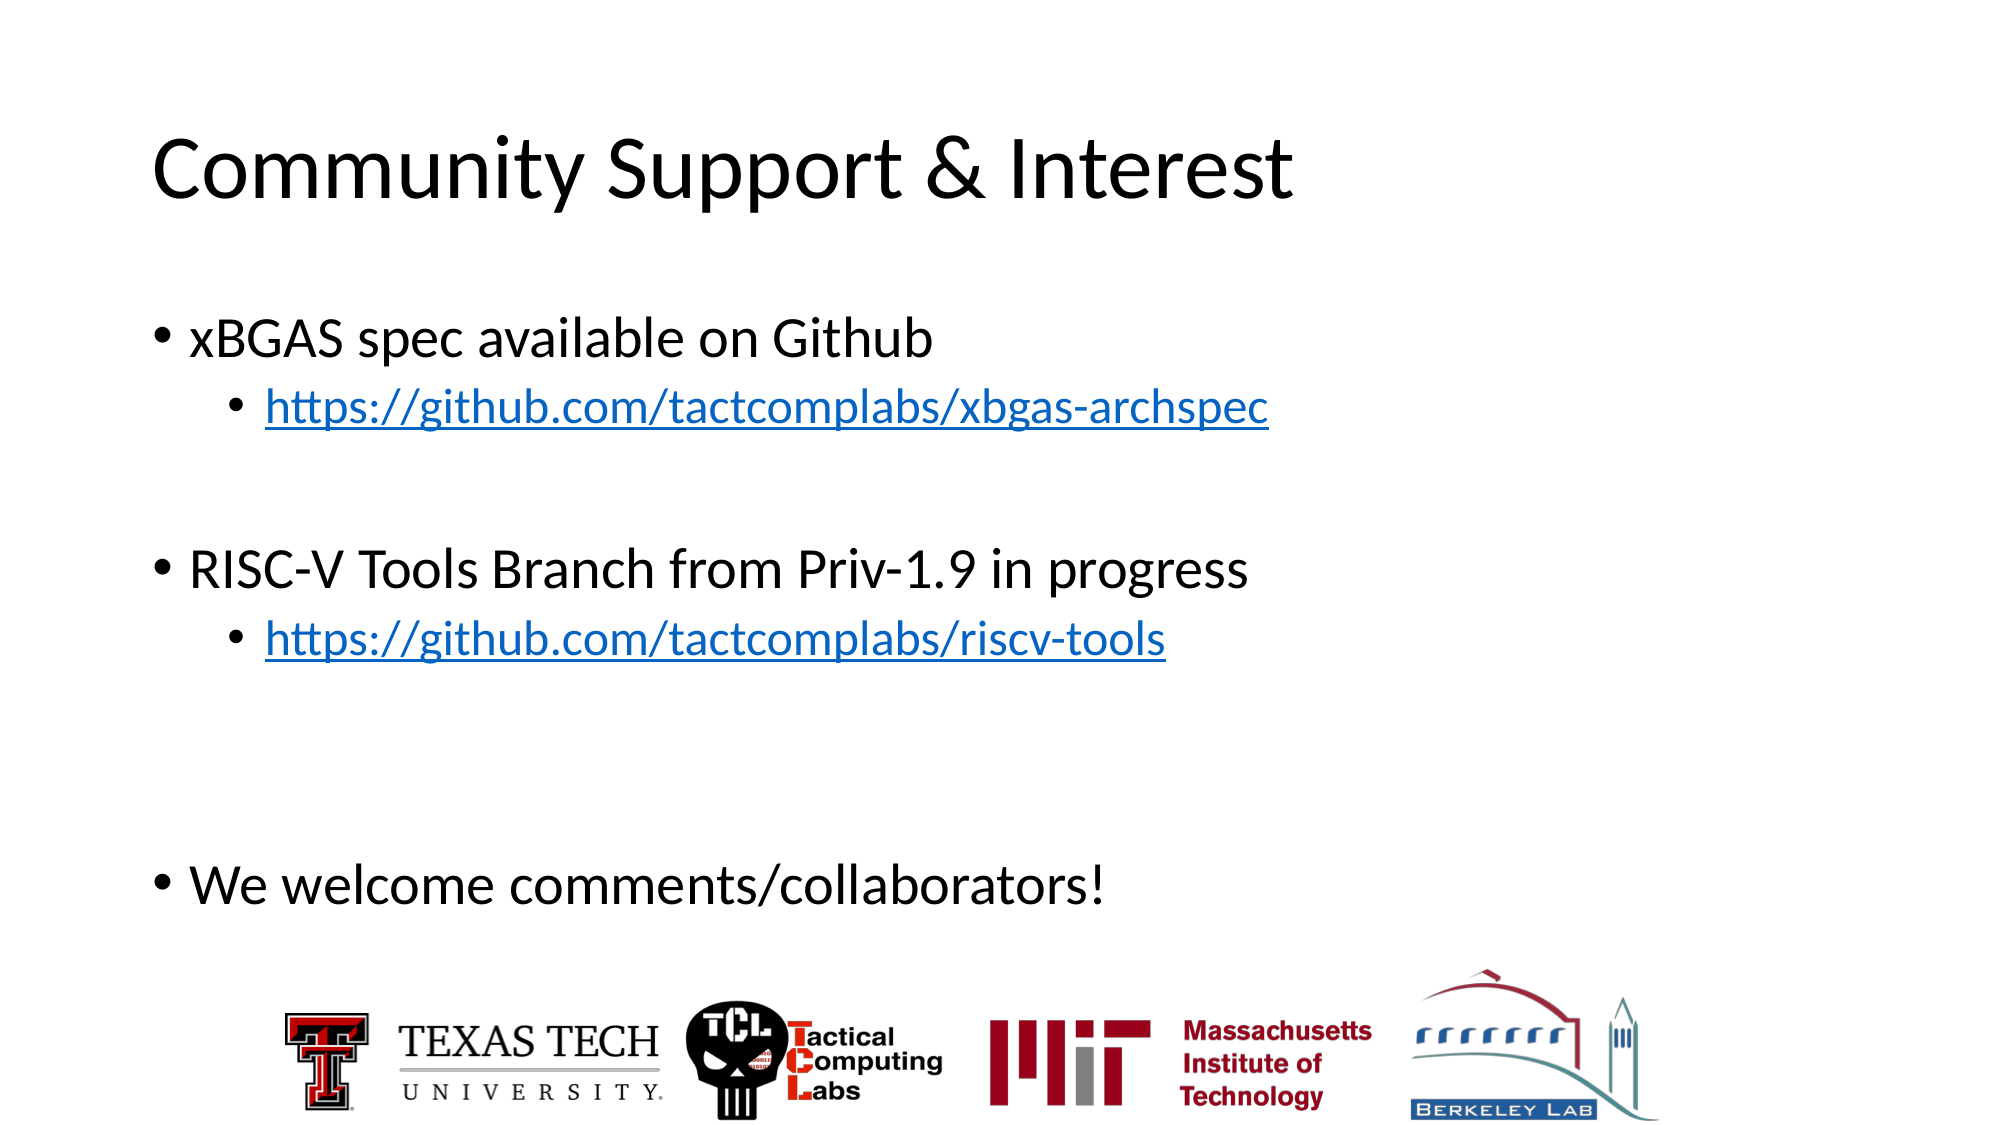

# Community Support & Interest
xBGAS spec available on Github
https://github.com/tactcomplabs/xbgas-archspec

RISC-V Tools Branch from Priv-1.9 in progress
https://github.com/tactcomplabs/riscv-tools

We welcome comments/collaborators!